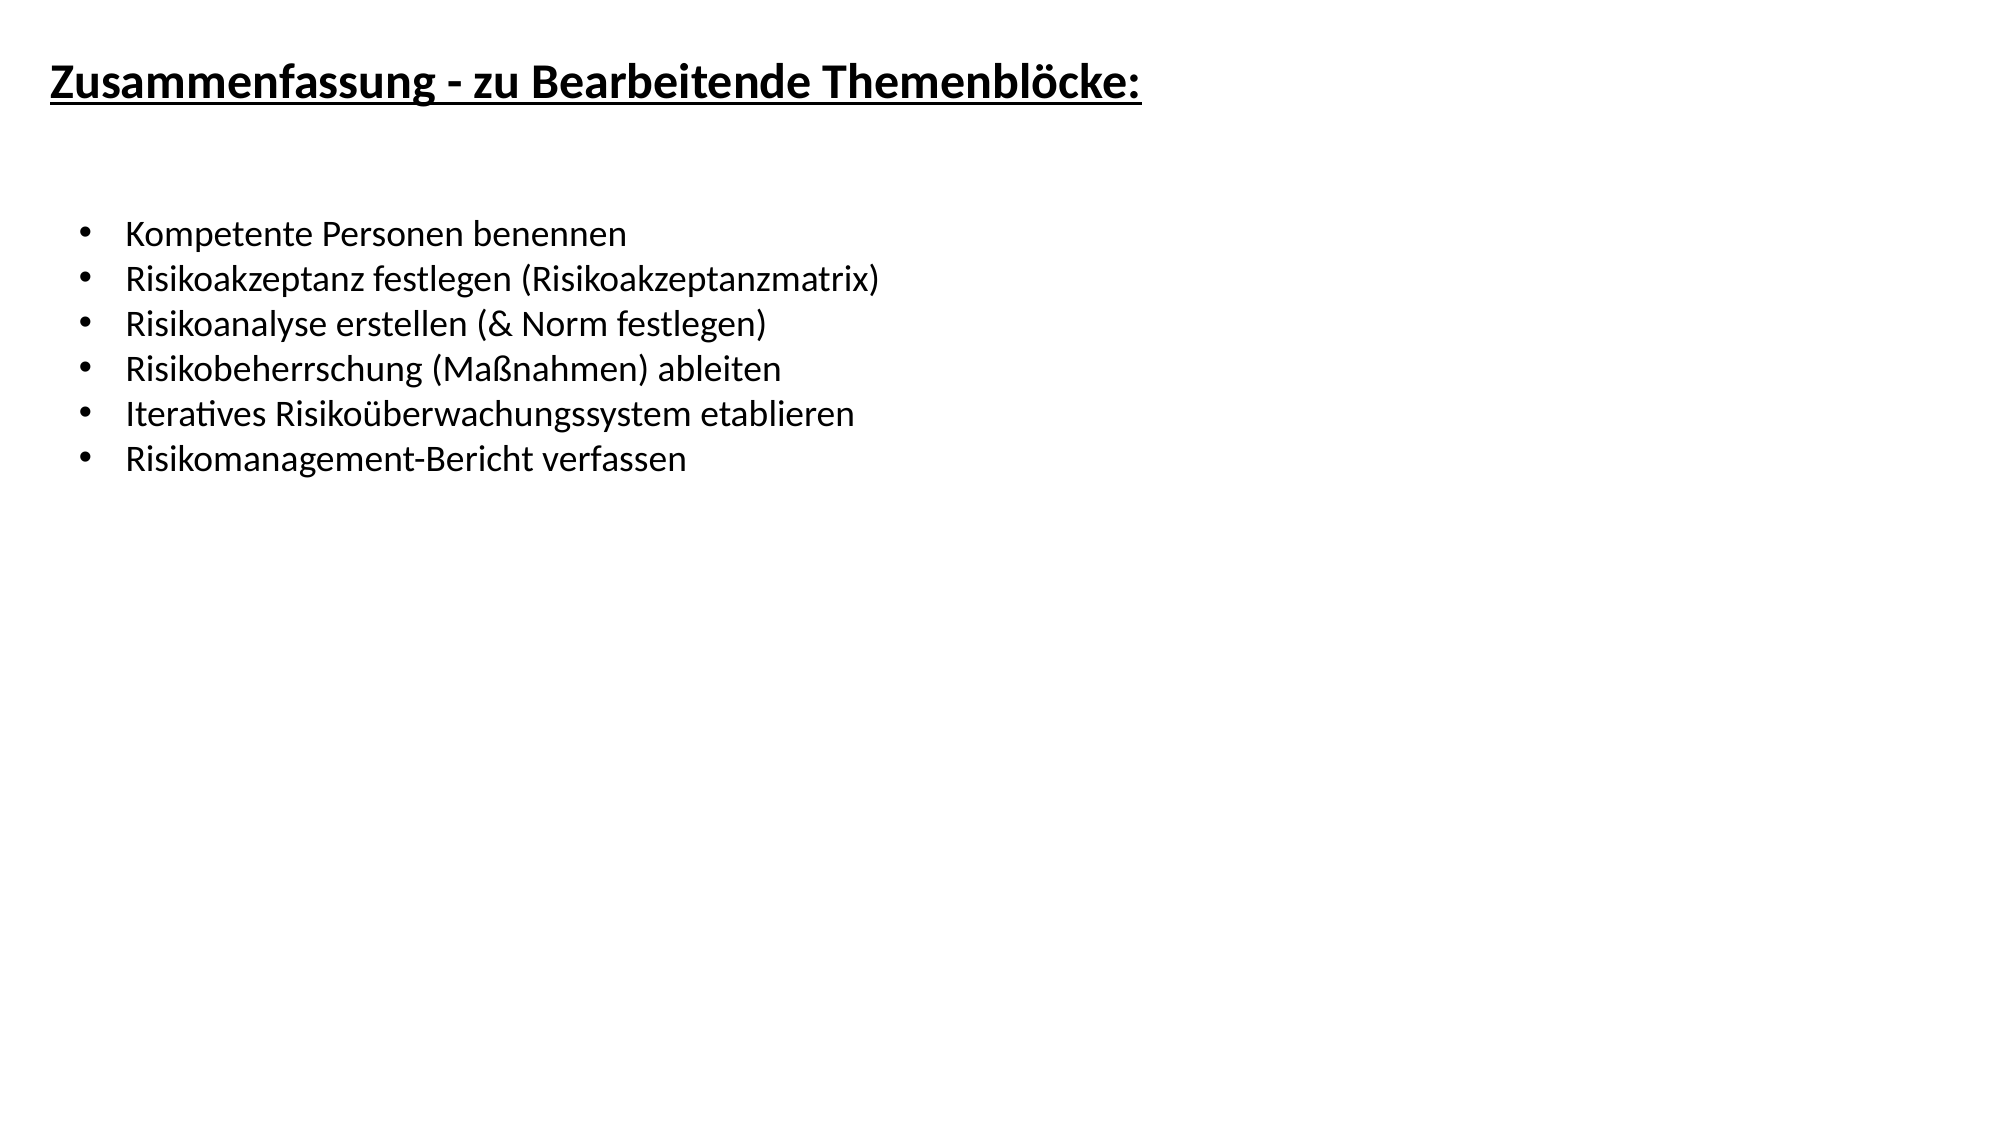

Zusammenfassung - zu Bearbeitende Themenblöcke:
Kompetente Personen benennen
Risikoakzeptanz festlegen (Risikoakzeptanzmatrix)
Risikoanalyse erstellen (& Norm festlegen)
Risikobeherrschung (Maßnahmen) ableiten
Iteratives Risikoüberwachungssystem etablieren
Risikomanagement-Bericht verfassen